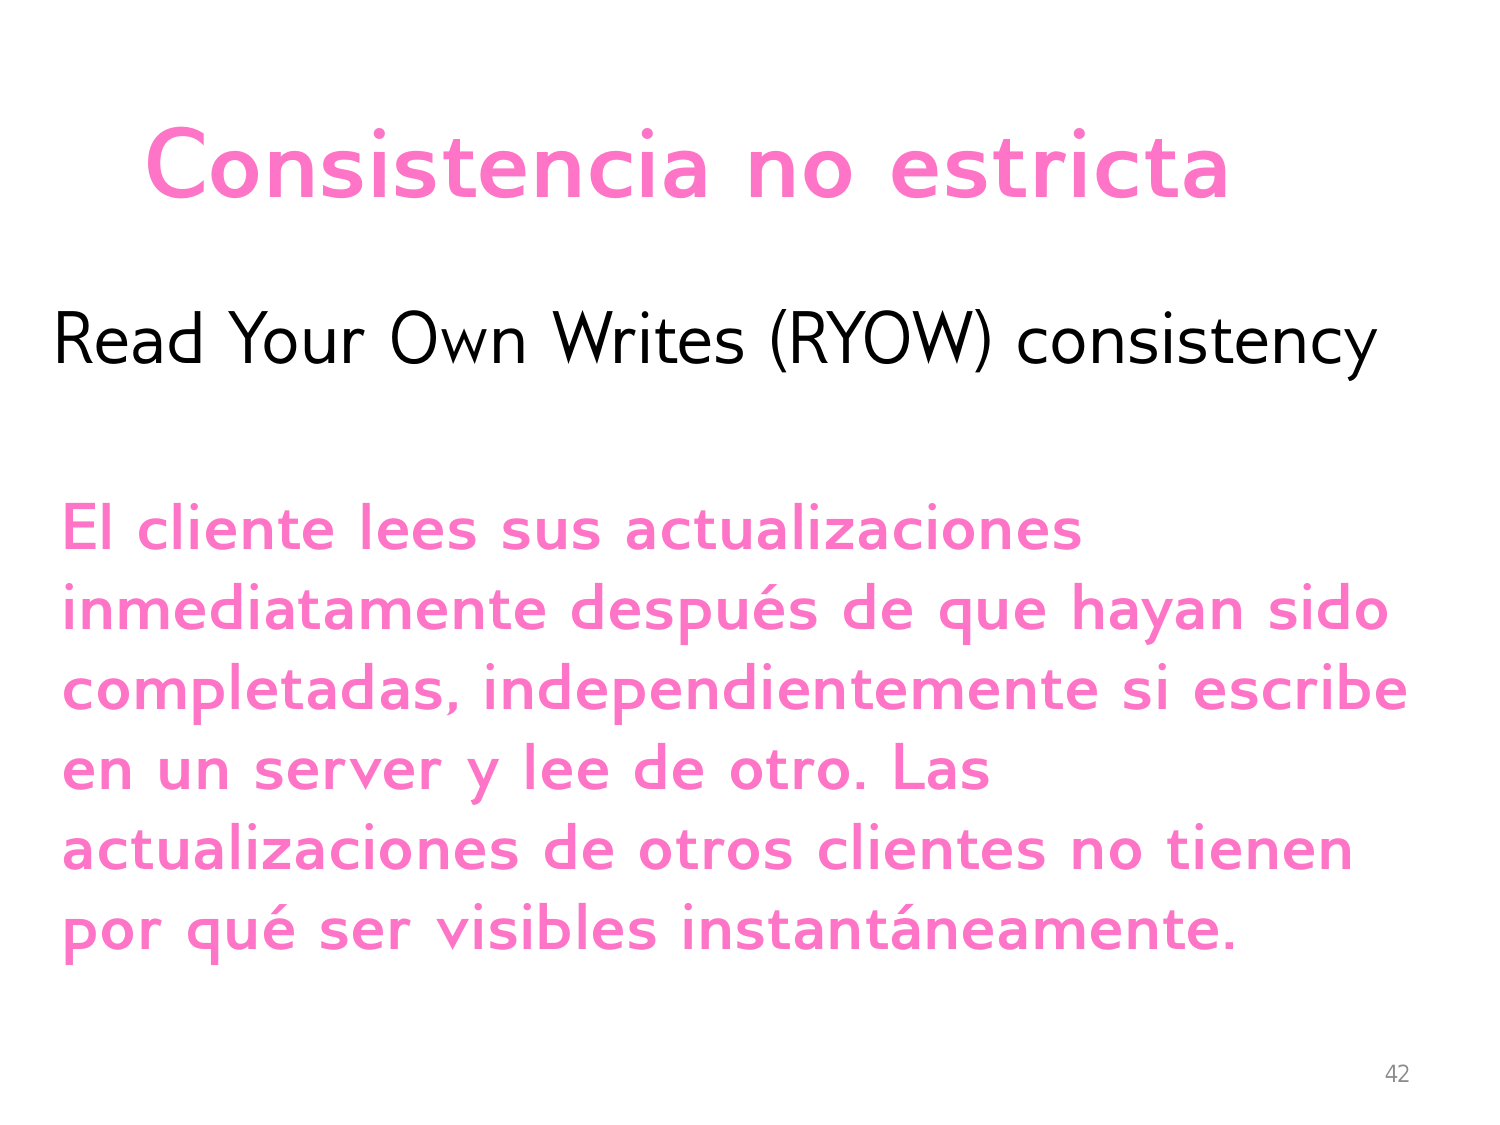

Consistencia no estricta
Read Your Own Writes (RYOW) consistency
El cliente lees sus actualizaciones inmediatamente después de que hayan sido completadas, independientemente si escribe en un server y lee de otro. Las actualizaciones de otros clientes no tienen por qué ser visibles instantáneamente.
42